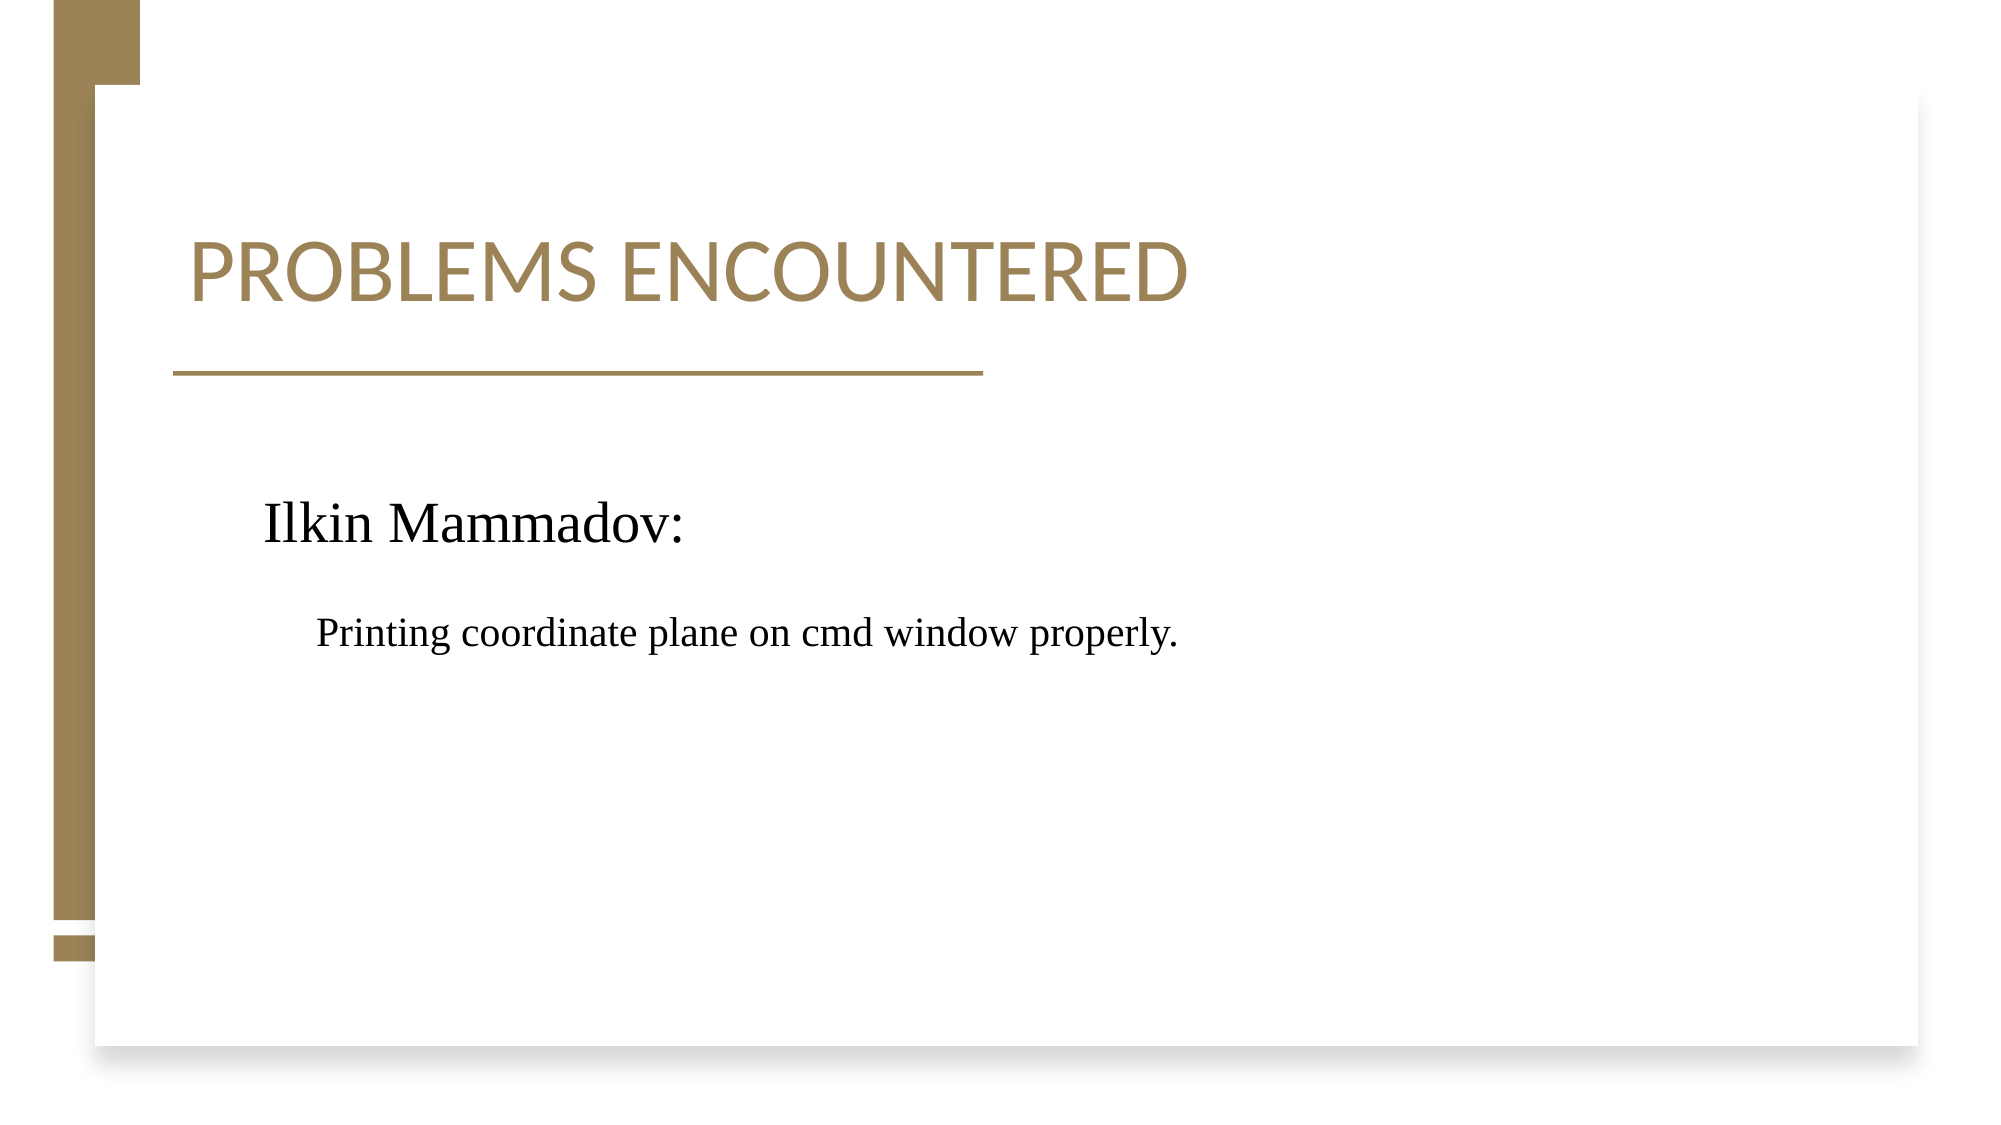

PROBLEMS ENCOUNTERED

Ilkin Mammadov:

     Printing coordinate plane on cmd window properly.